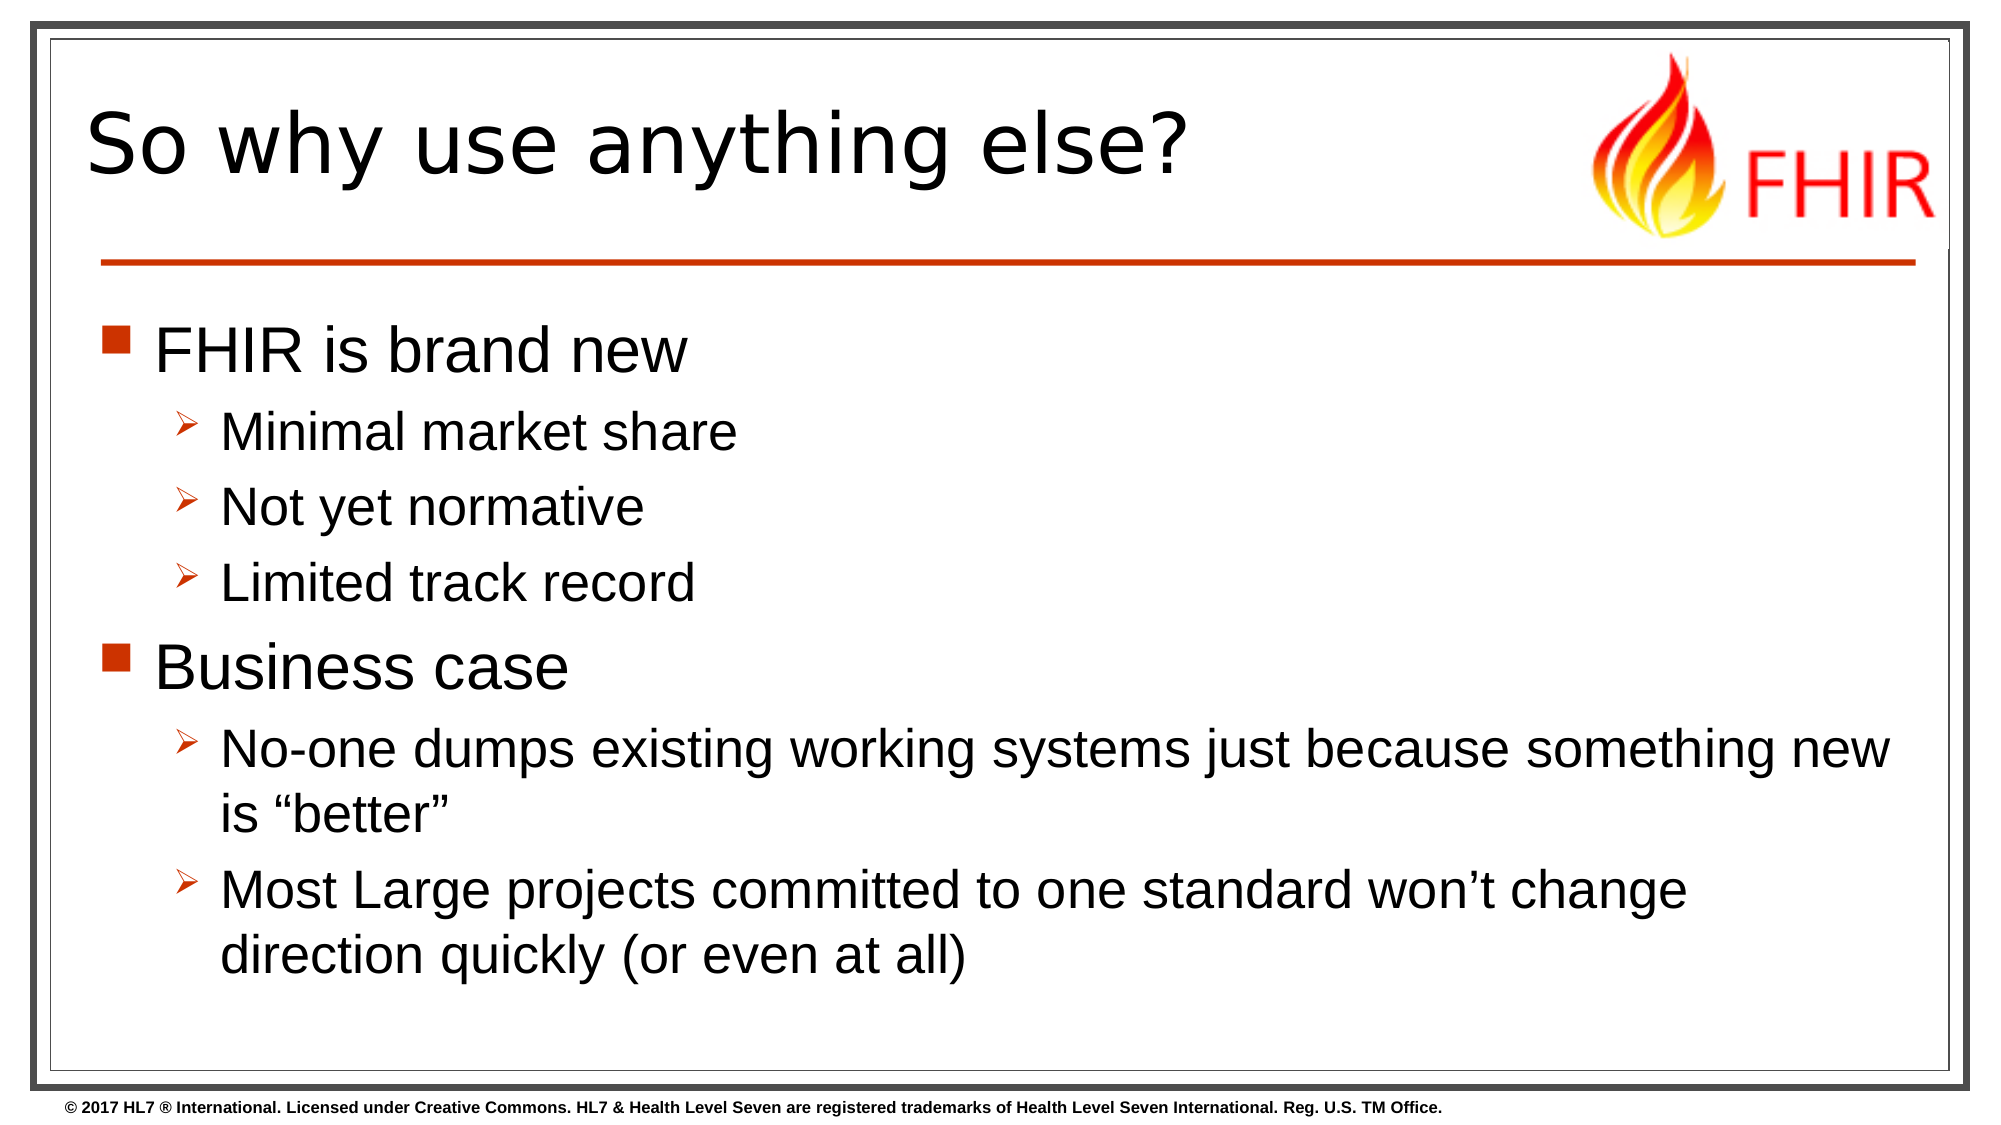

# So why use anything else?
FHIR is brand new
Minimal market share
Not yet normative
Limited track record
Business case
No-one dumps existing working systems just because something new is “better”
Most Large projects committed to one standard won’t change direction quickly (or even at all)